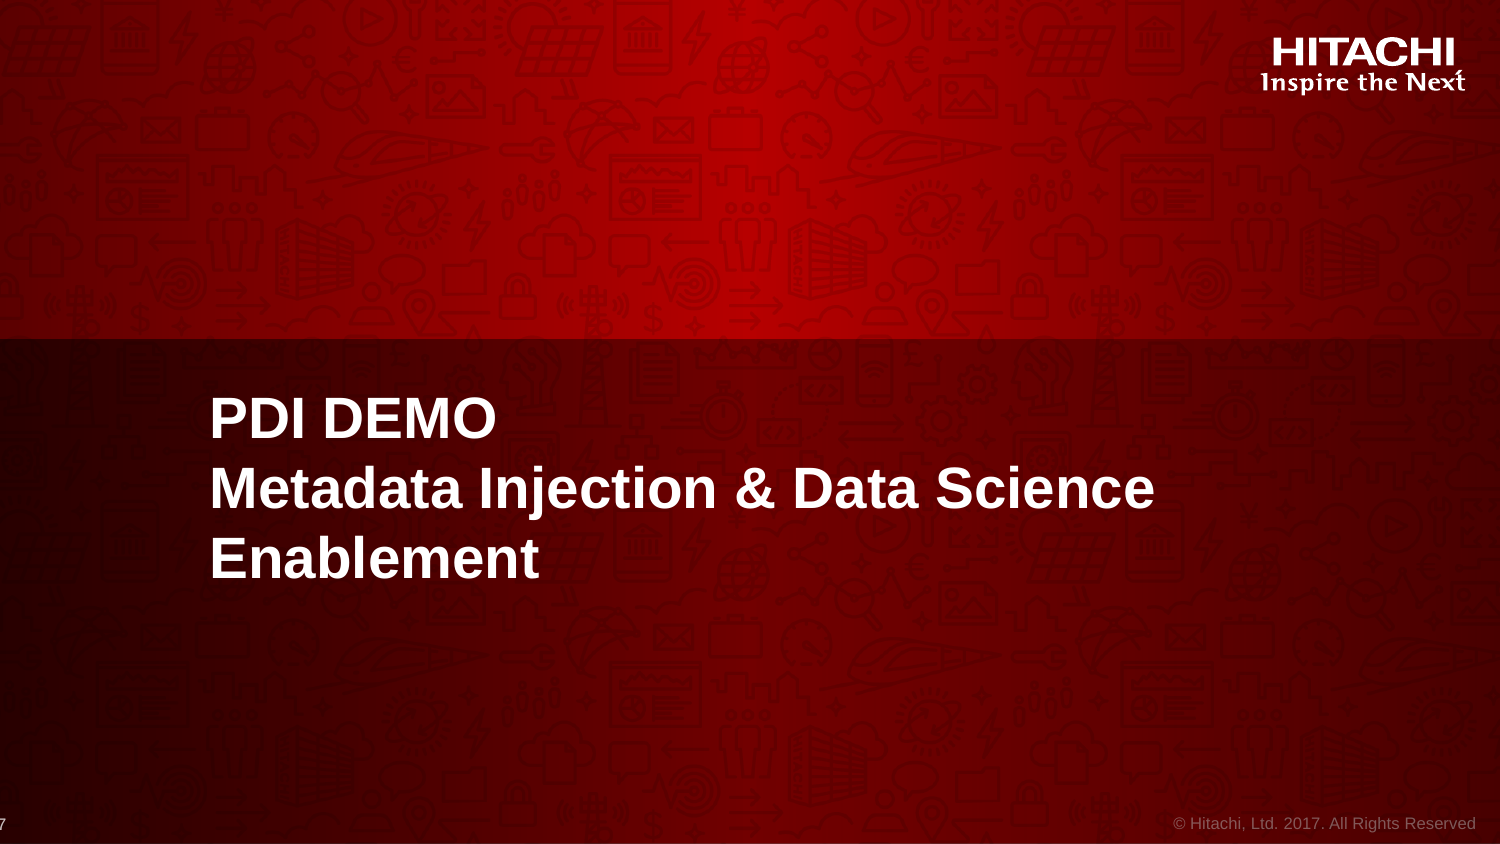

# PDI DEMO Metadata Injection & Data Science Enablement